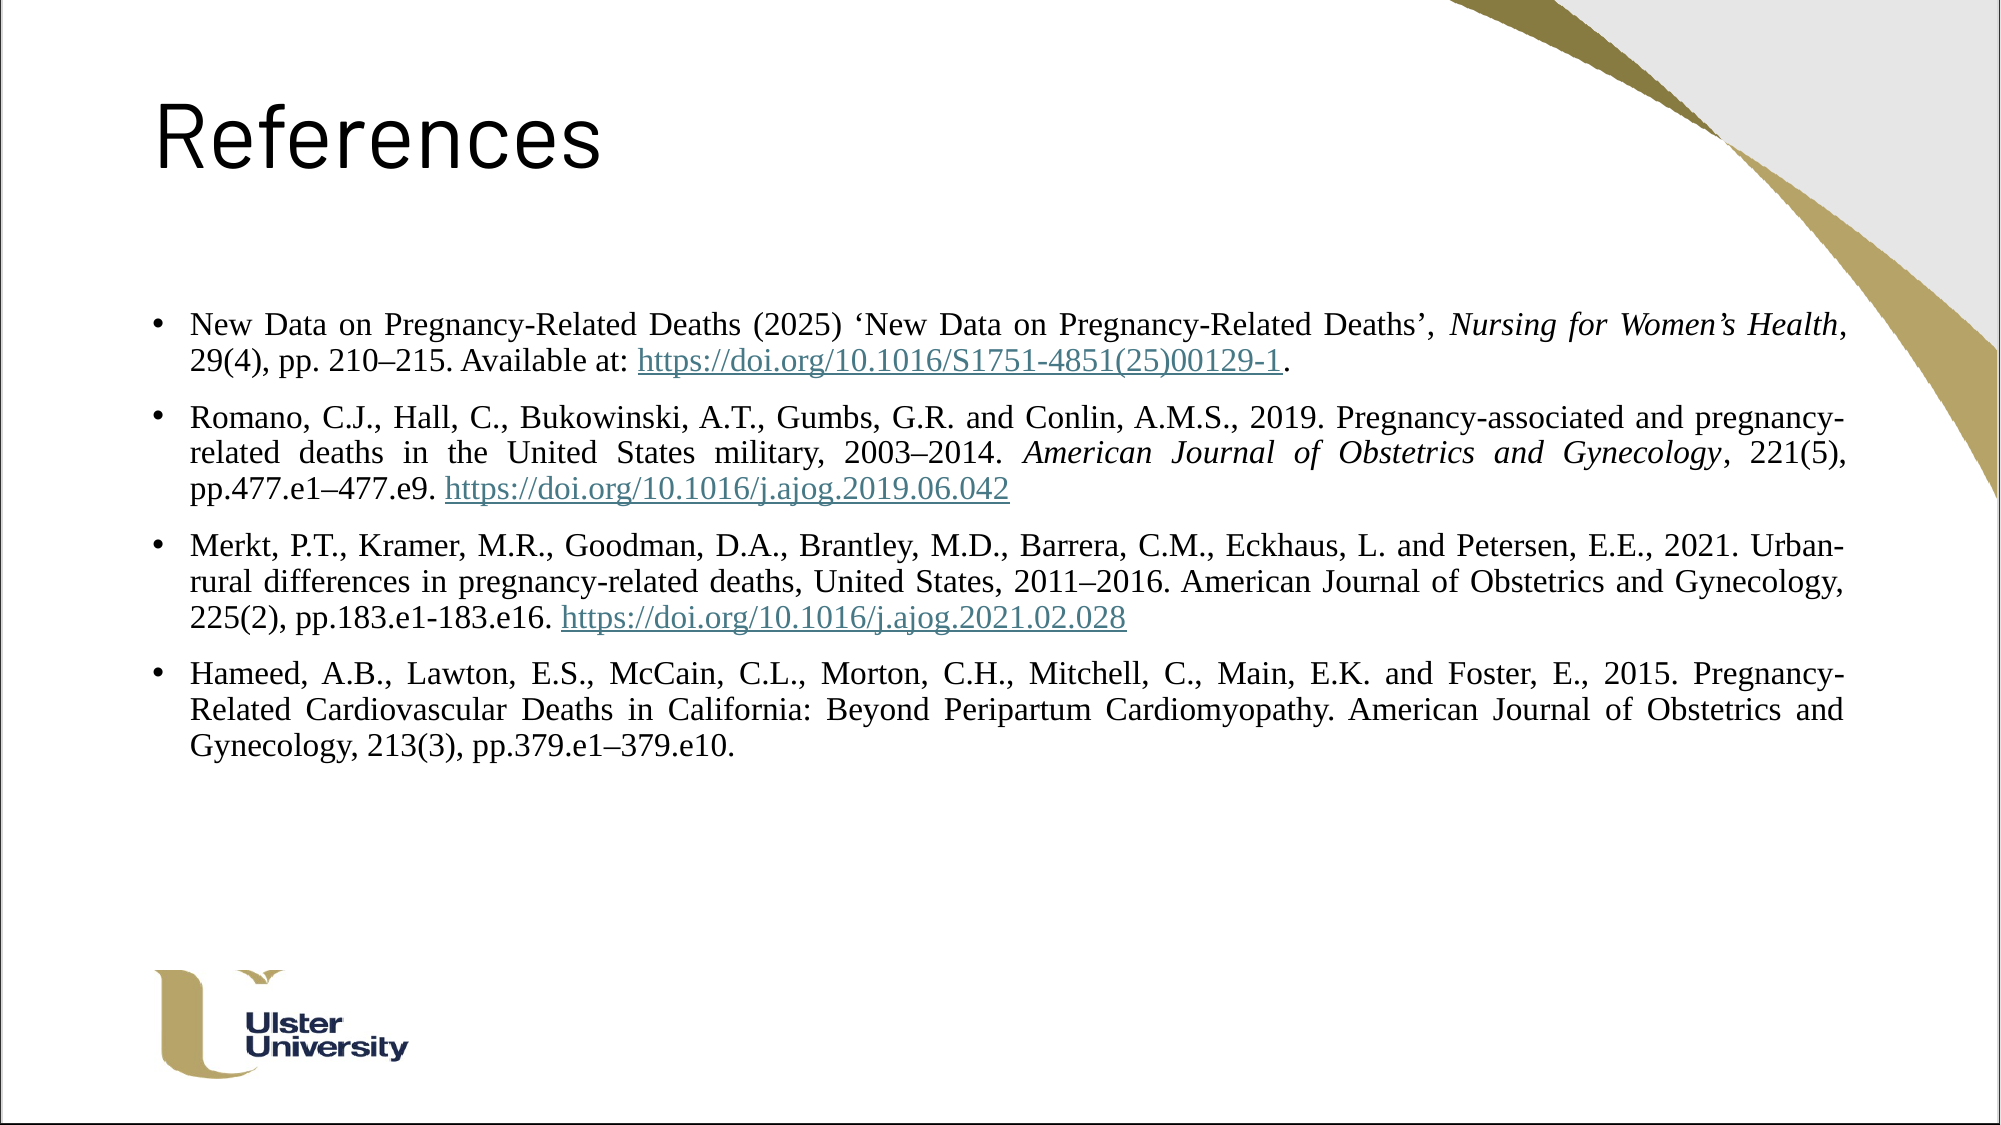

# References
New Data on Pregnancy-Related Deaths (2025) ‘New Data on Pregnancy-Related Deaths’, Nursing for Women’s Health, 29(4), pp. 210–215. Available at: https://doi.org/10.1016/S1751-4851(25)00129-1.
Romano, C.J., Hall, C., Bukowinski, A.T., Gumbs, G.R. and Conlin, A.M.S., 2019. Pregnancy-associated and pregnancy-related deaths in the United States military, 2003–2014. American Journal of Obstetrics and Gynecology, 221(5), pp.477.e1–477.e9. https://doi.org/10.1016/j.ajog.2019.06.042
Merkt, P.T., Kramer, M.R., Goodman, D.A., Brantley, M.D., Barrera, C.M., Eckhaus, L. and Petersen, E.E., 2021. Urban-rural differences in pregnancy-related deaths, United States, 2011–2016. American Journal of Obstetrics and Gynecology, 225(2), pp.183.e1-183.e16. https://doi.org/10.1016/j.ajog.2021.02.028
Hameed, A.B., Lawton, E.S., McCain, C.L., Morton, C.H., Mitchell, C., Main, E.K. and Foster, E., 2015. Pregnancy-Related Cardiovascular Deaths in California: Beyond Peripartum Cardiomyopathy. American Journal of Obstetrics and Gynecology, 213(3), pp.379.e1–379.e10.